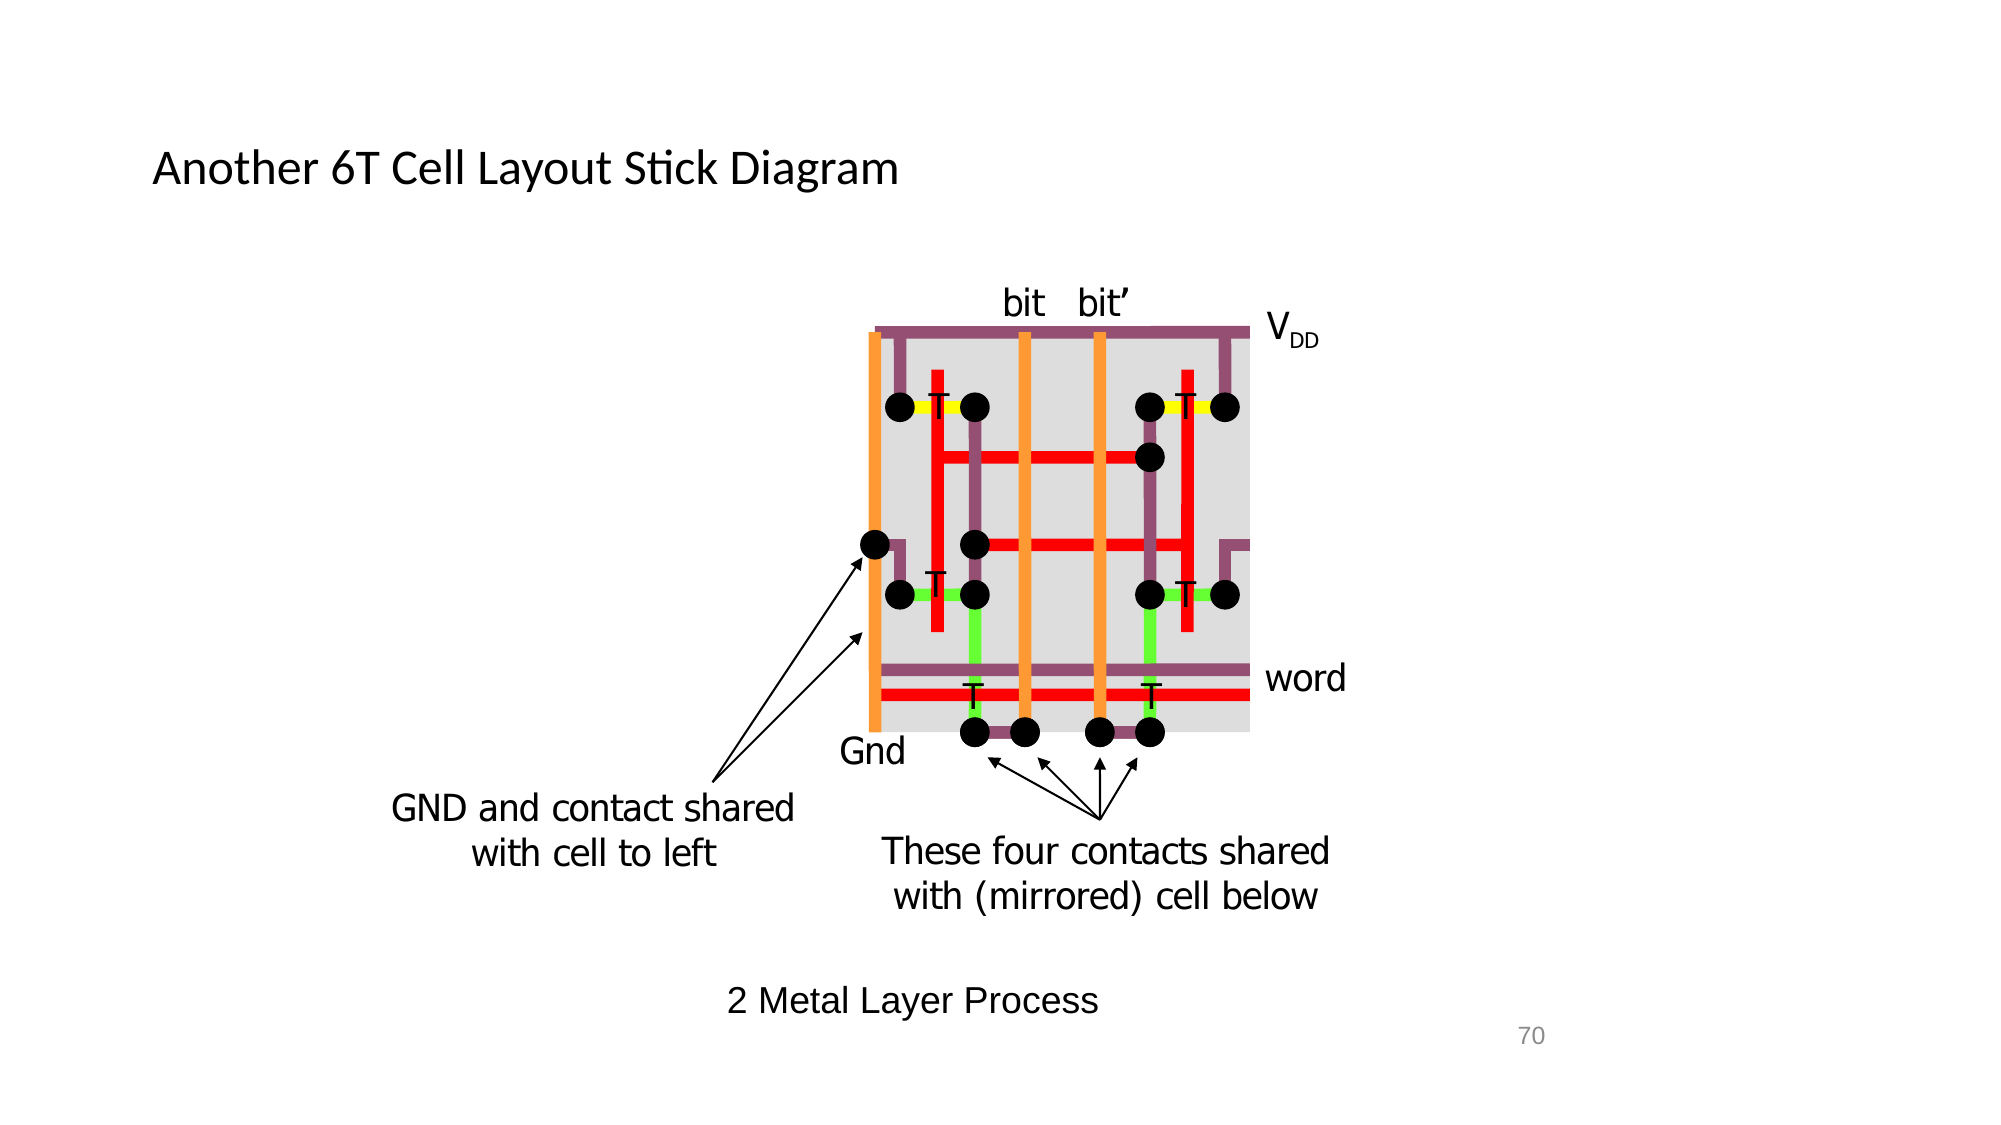

# Another 6T Cell Layout Stick Diagram
bit
bit’
VDD

word
Gnd

GND and contact shared with cell to left
These four contacts shared with (mirrored) cell below
T
T
T
T
T
T
2 Metal Layer Process
70